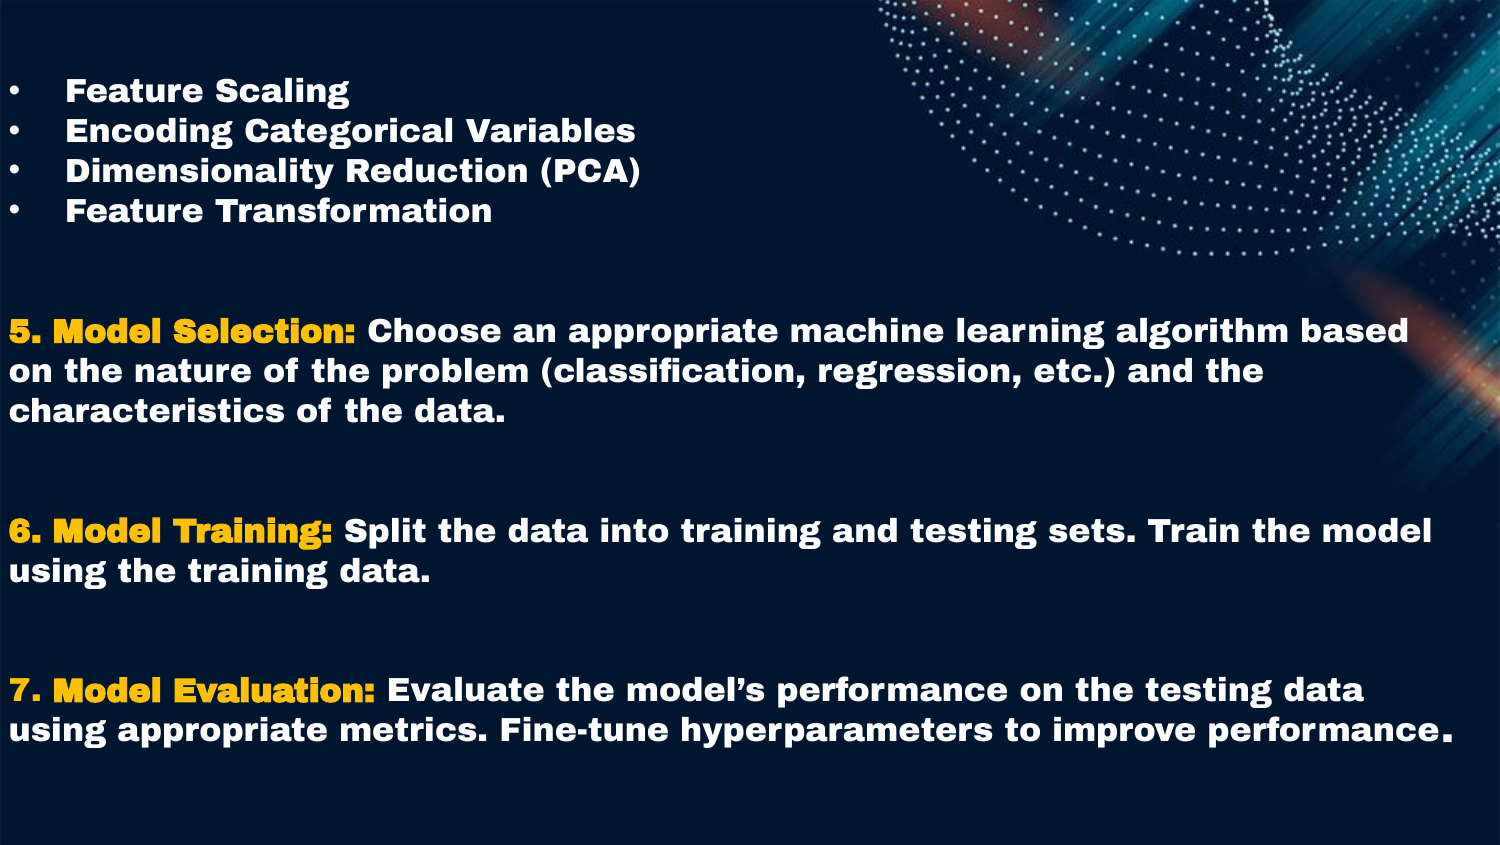

#
Feature Scaling
Encoding Categorical Variables
Dimensionality Reduction (PCA)
Feature Transformation

5. Model Selection: Choose an appropriate machine learning algorithm based on the nature of the problem (classification, regression, etc.) and the characteristics of the data.

6. Model Training: Split the data into training and testing sets. Train the model using the training data.

7. Model Evaluation: Evaluate the model’s performance on the testing data using appropriate metrics. Fine-tune hyperparameters to improve performance.